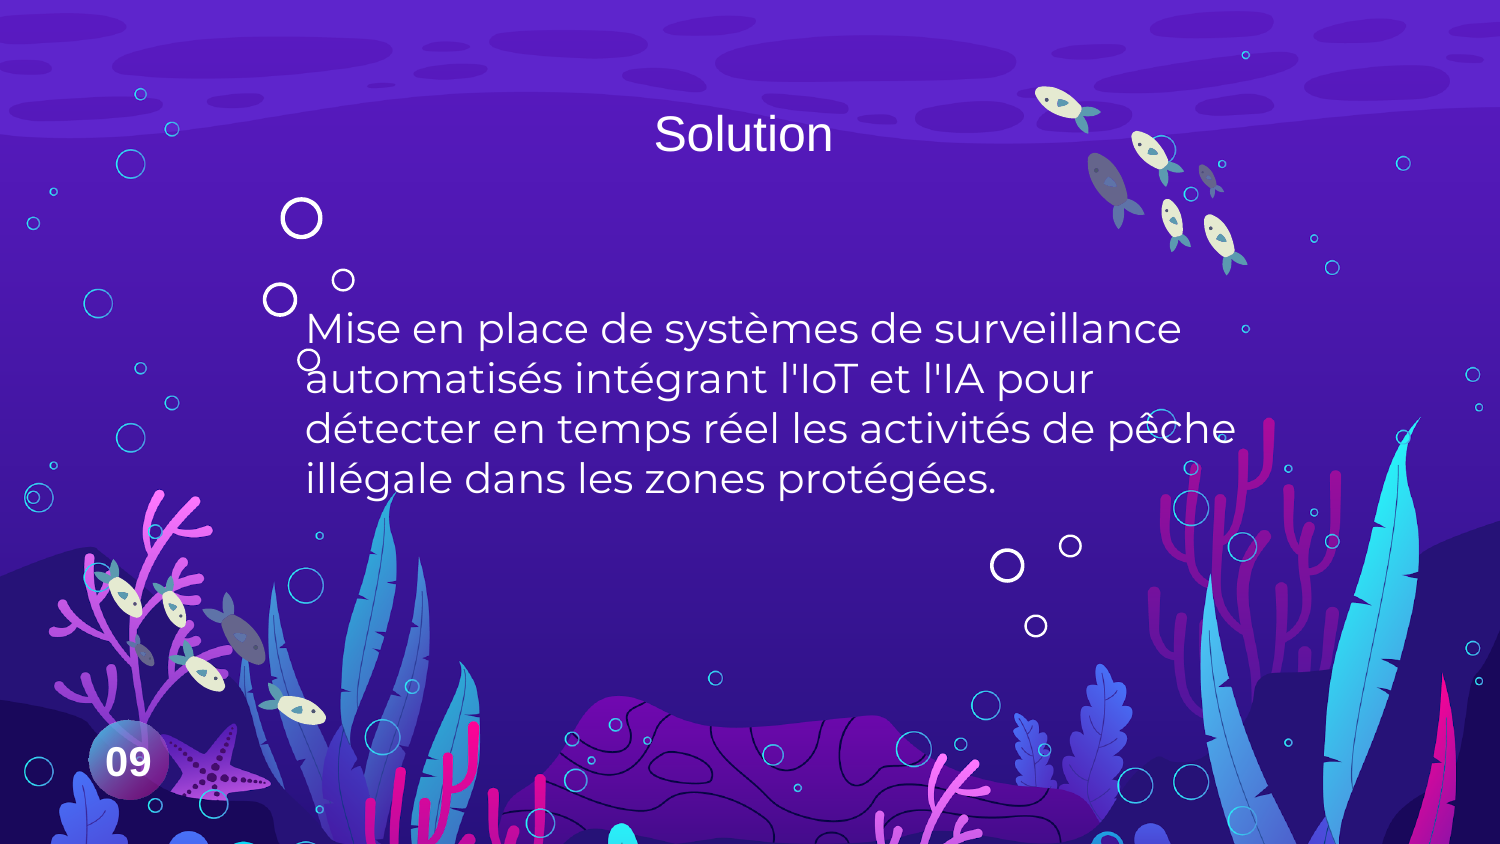

Solution

Mise en place de systèmes de surveillance automatisés intégrant l'IoT et l'IA pour détecter en temps réel les activités de pêche illégale dans les zones protégées.

# 09